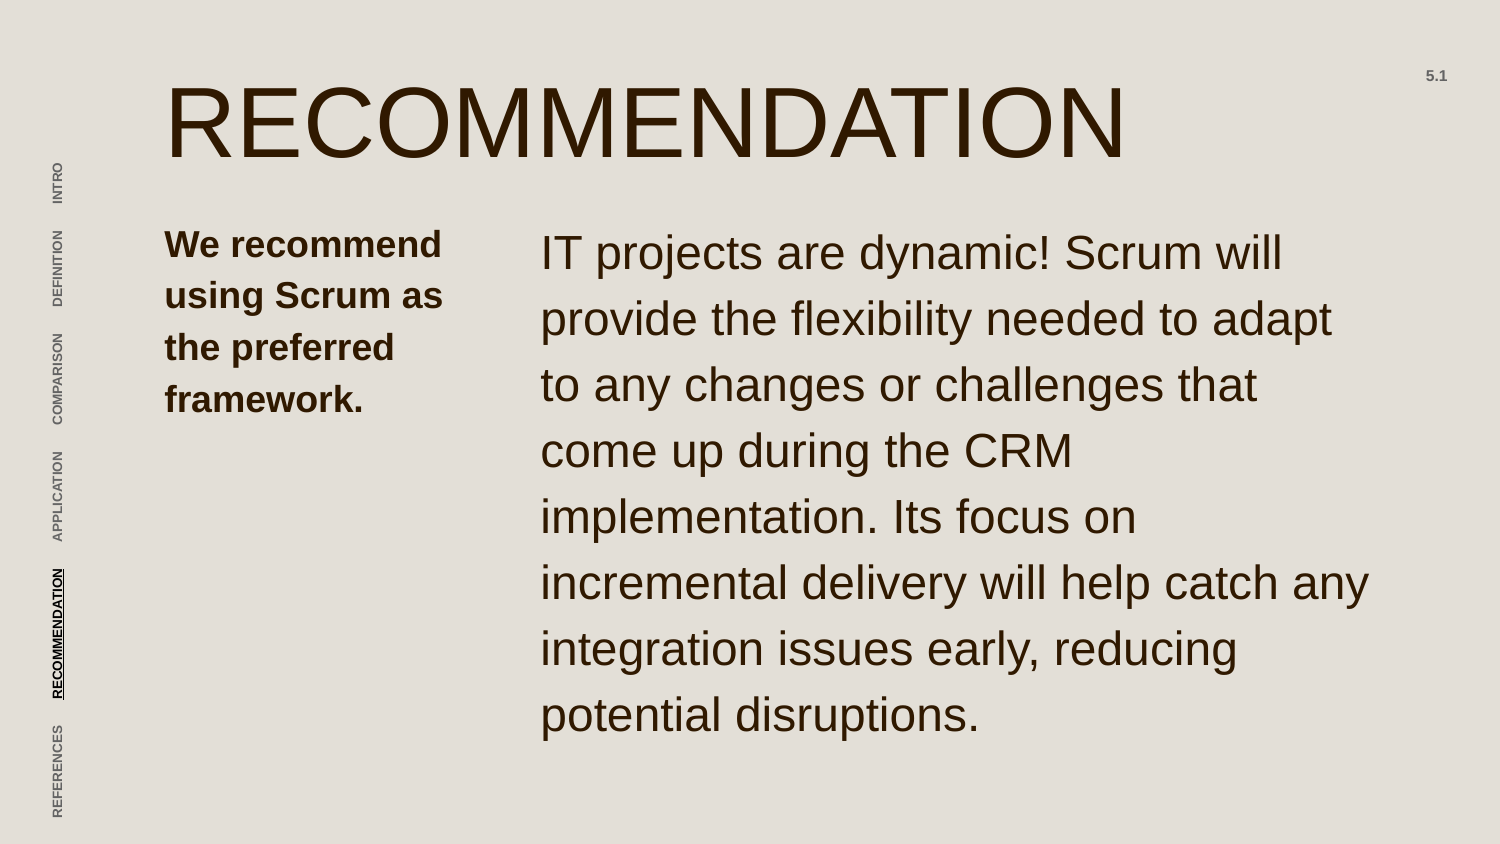

RECOMMENDATION
5.1
We recommend using Scrum as the preferred framework.
IT projects are dynamic! Scrum will provide the flexibility needed to adapt to any changes or challenges that come up during the CRM implementation. Its focus on incremental delivery will help catch any integration issues early, reducing potential disruptions.
REFERENCES       RECOMMENDATION       APPLICATION       COMPARISON       DEFINITION       INTRO